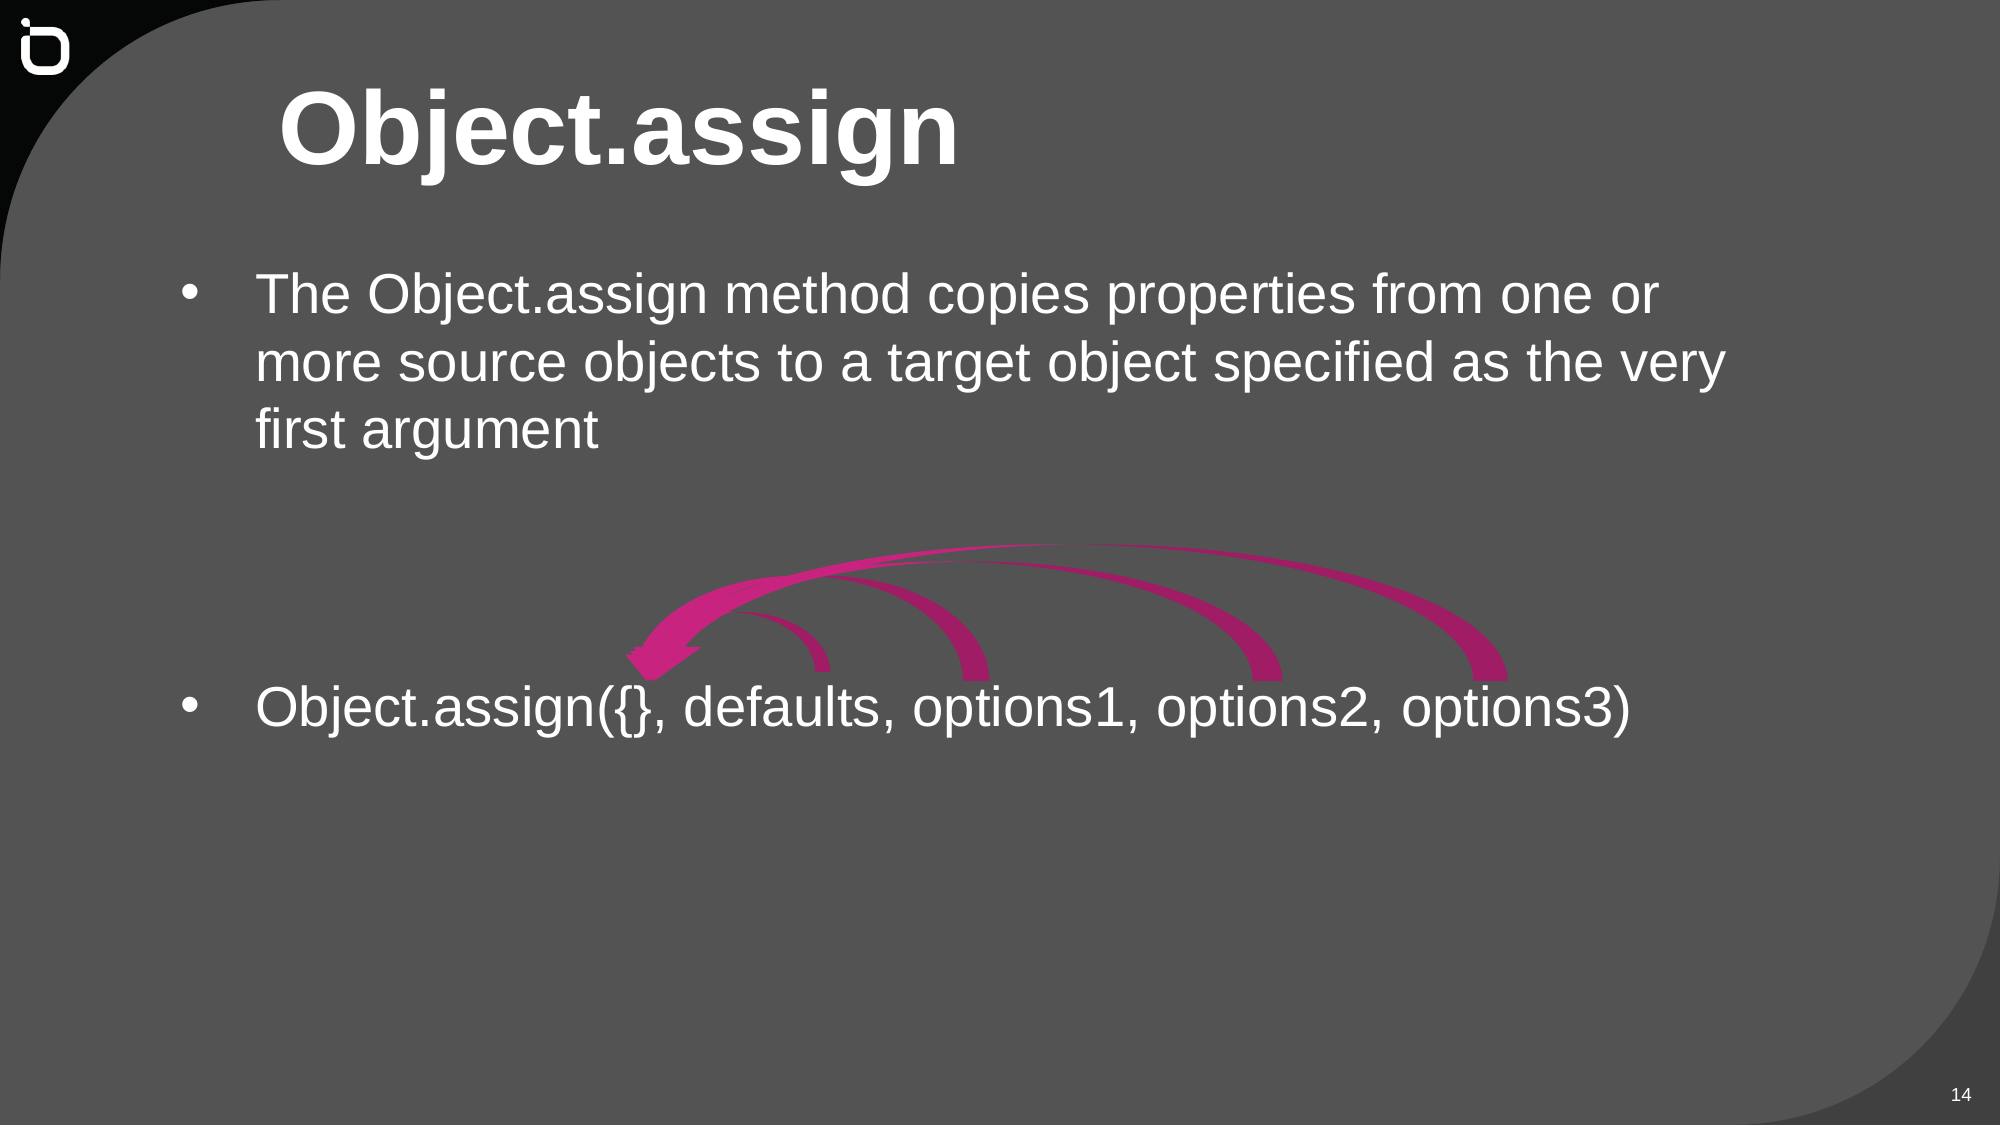

# Object.assign
The Object.assign method copies properties from one or more source objects to a target object specified as the very first argument

Object.assign({}, defaults, options1, options2, options3)

14